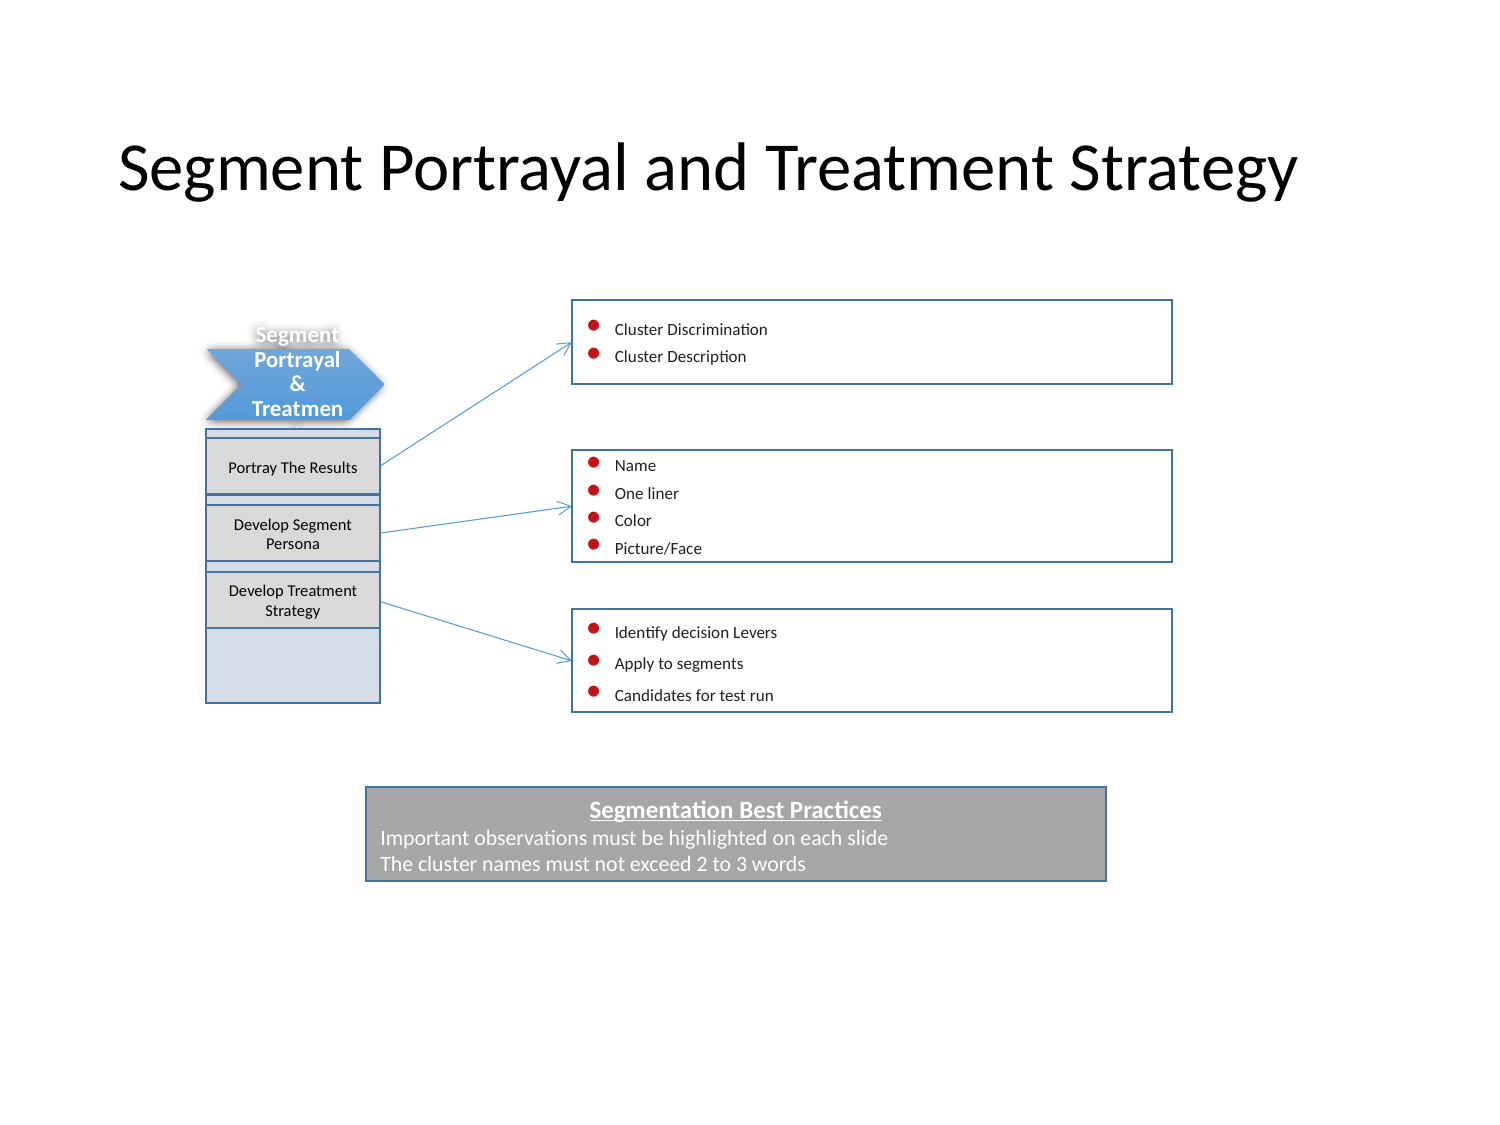

# Segment Portrayal and Treatment Strategy
Cluster Discrimination
Cluster Description
Segment Portrayal & Treatment

Portray The Results
Name
One liner
Color
Picture/Face
Develop Segment Persona
Develop Treatment Strategy
Identify decision Levers
Apply to segments
Candidates for test run
Segmentation Best Practices
Important observations must be highlighted on each slide
The cluster names must not exceed 2 to 3 words